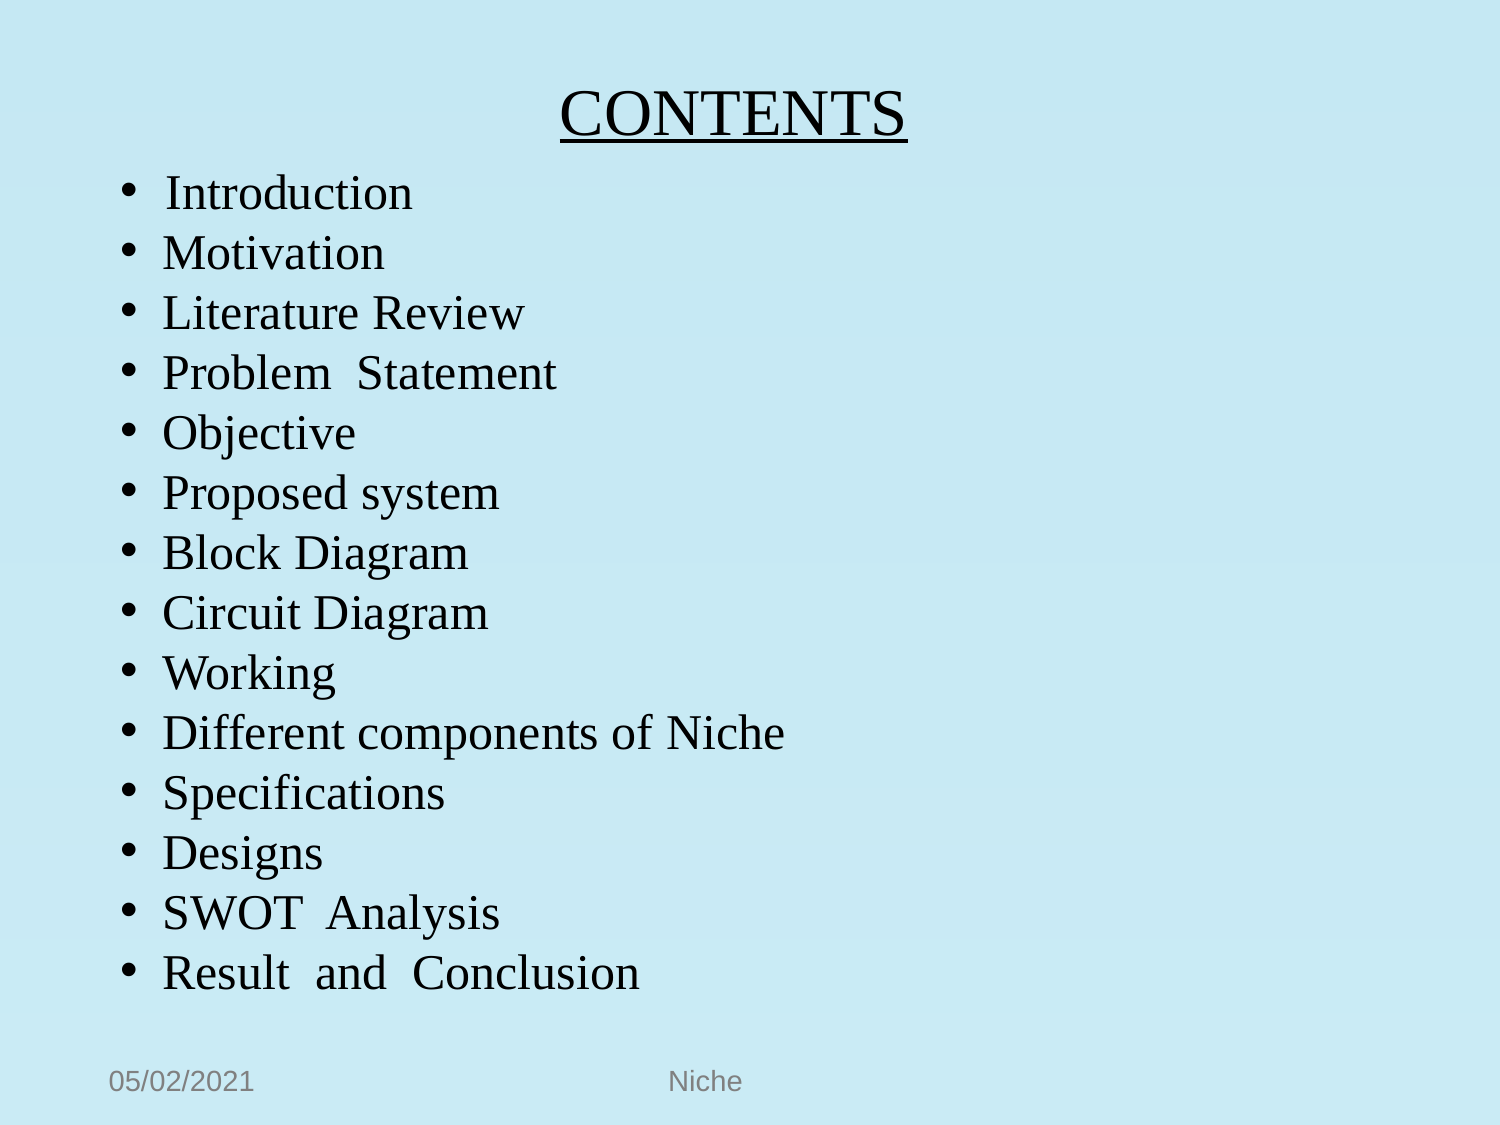

CONTENTS
  Introduction
  Motivation
  Literature Review
  Problem  Statement
  Objective
  Proposed system
  Block Diagram
  Circuit Diagram
  Working
  Different components of Niche
  Specifications
  Designs
  SWOT  Analysis
  Result  and  Conclusion
2

05/02/2021
Niche